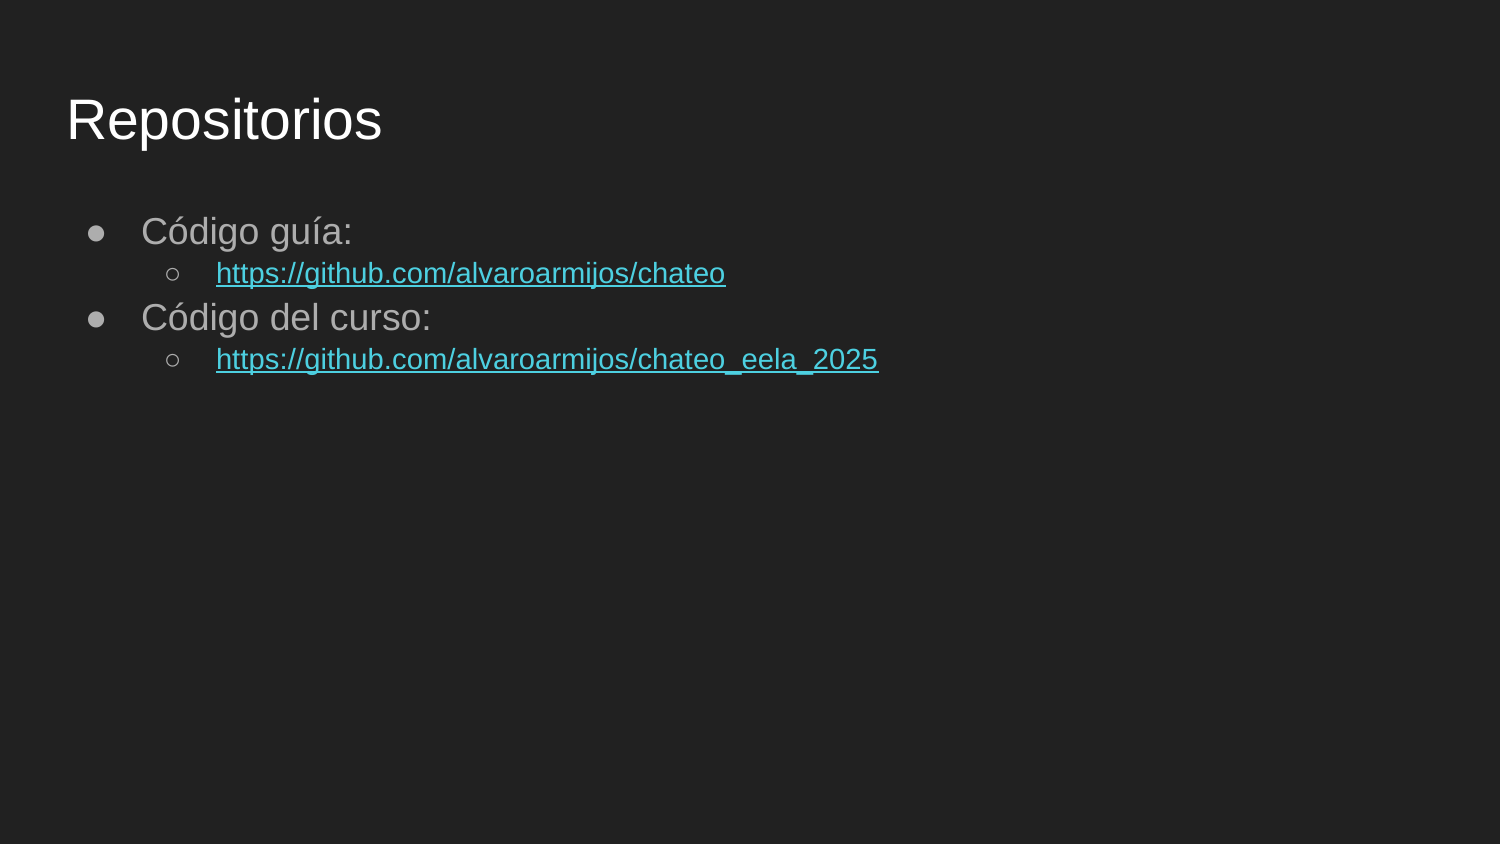

# Repositorios
Código guía:
https://github.com/alvaroarmijos/chateo
Código del curso:
https://github.com/alvaroarmijos/chateo_eela_2025